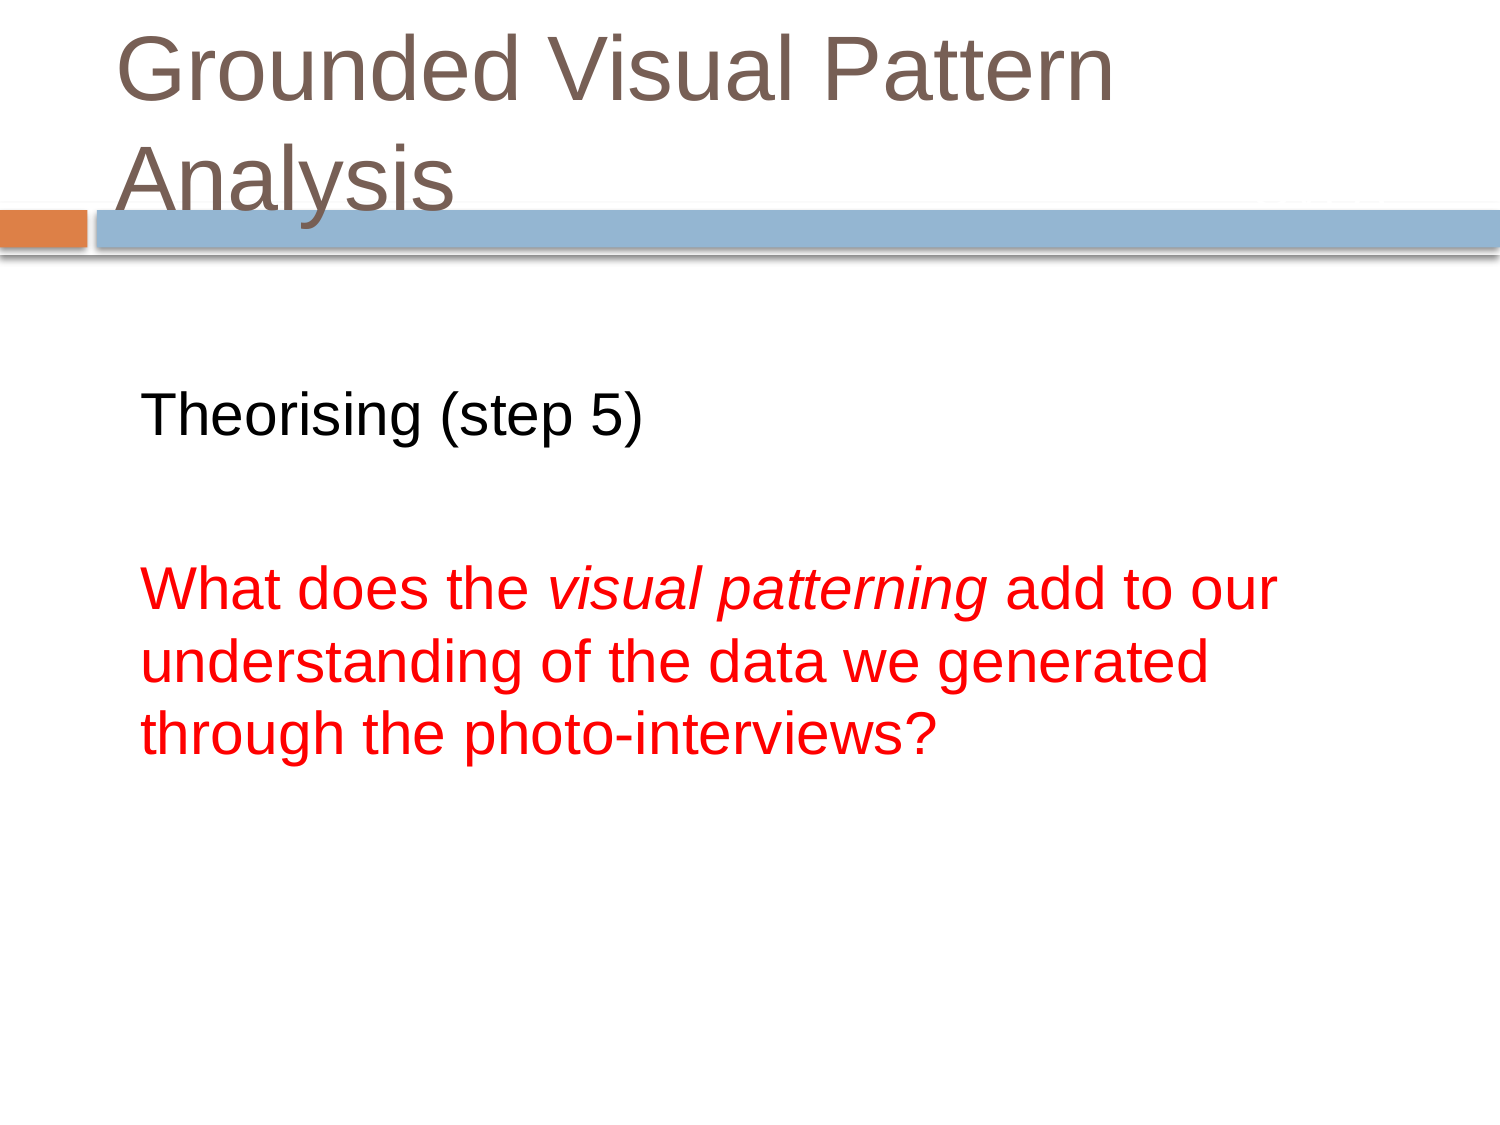

# Grounded Visual Pattern Analysis
GVPA
Theorising (step 5)

What does the visual patterning add to our understanding of the data we generated through the photo-interviews?